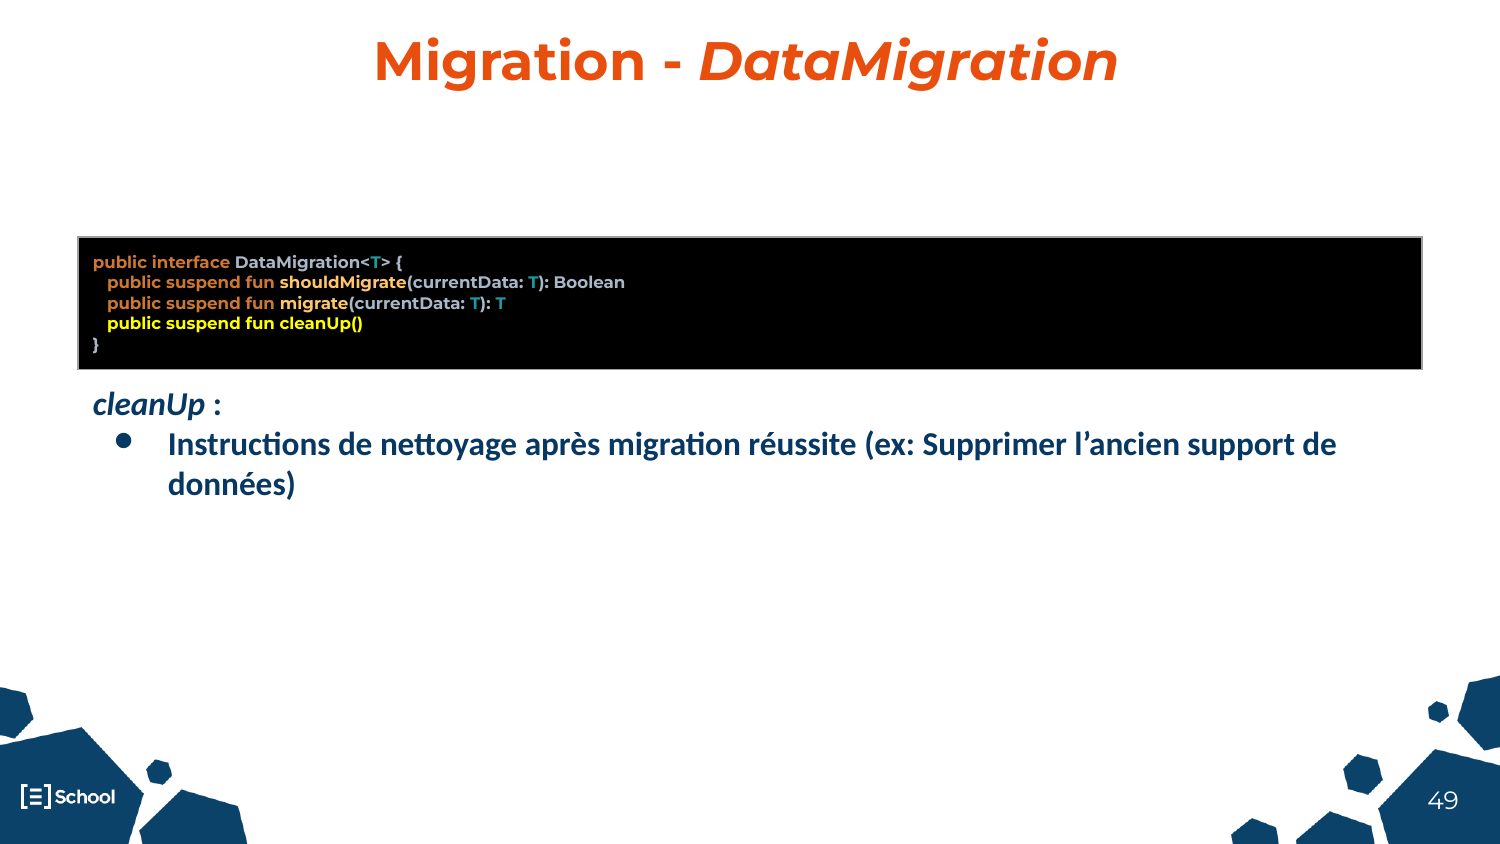

Migration - DataMigration

| public interface DataMigration<T> { public suspend fun shouldMigrate(currentData: T): Boolean public suspend fun migrate(currentData: T): T public suspend fun cleanUp() } |
| --- |
cleanUp :
Instructions de nettoyage après migration réussite (ex: Supprimer l’ancien support de données)
49